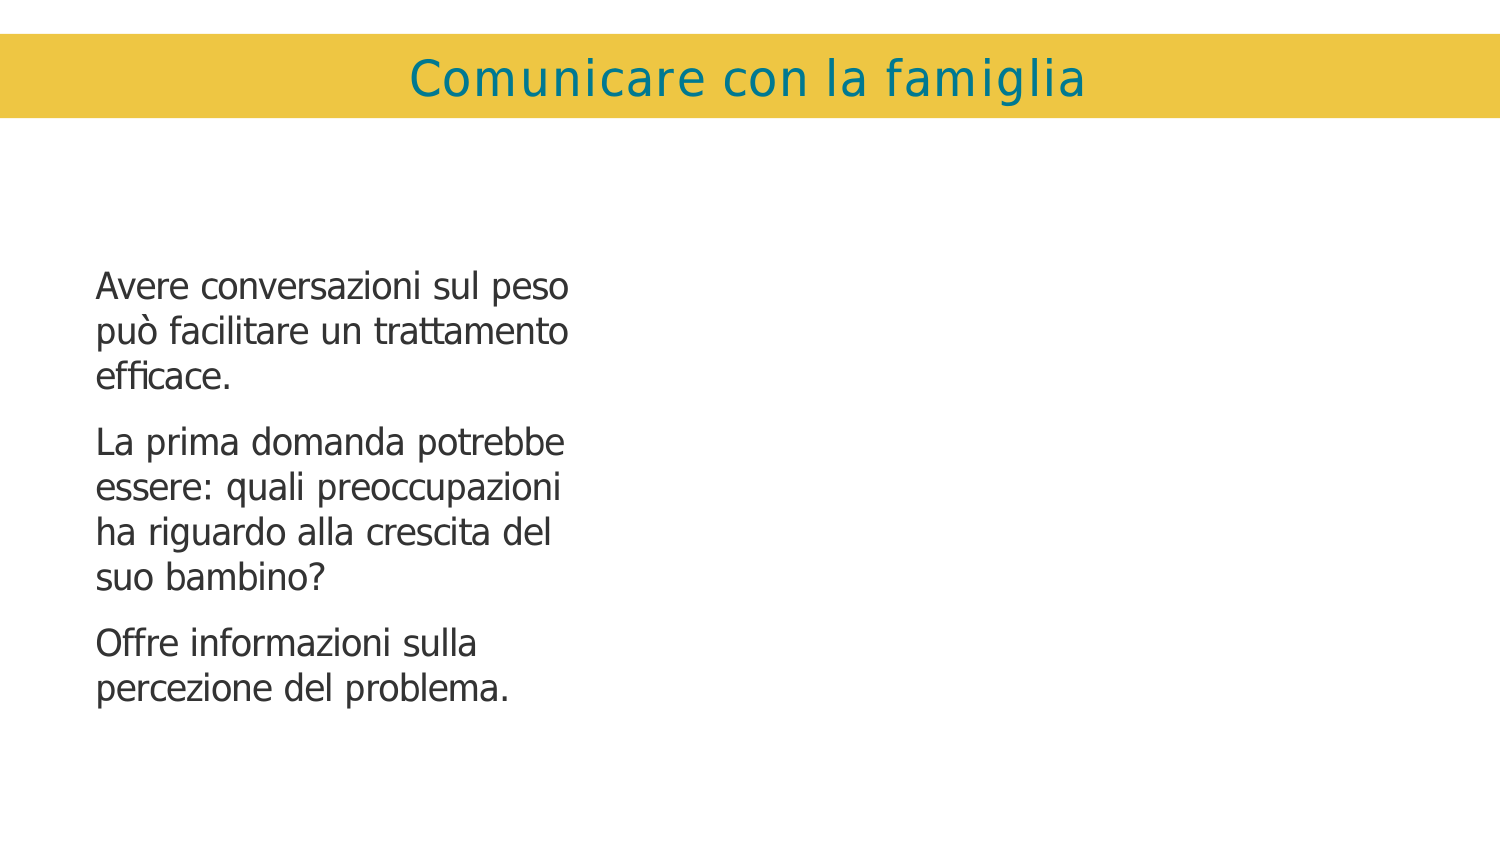

Comunicare con la famiglia
Avere conversazioni sul peso può facilitare un trattamento efficace.
La prima domanda potrebbe essere: quali preoccupazioni ha riguardo alla crescita del suo bambino?
Offre informazioni sulla percezione del problema.